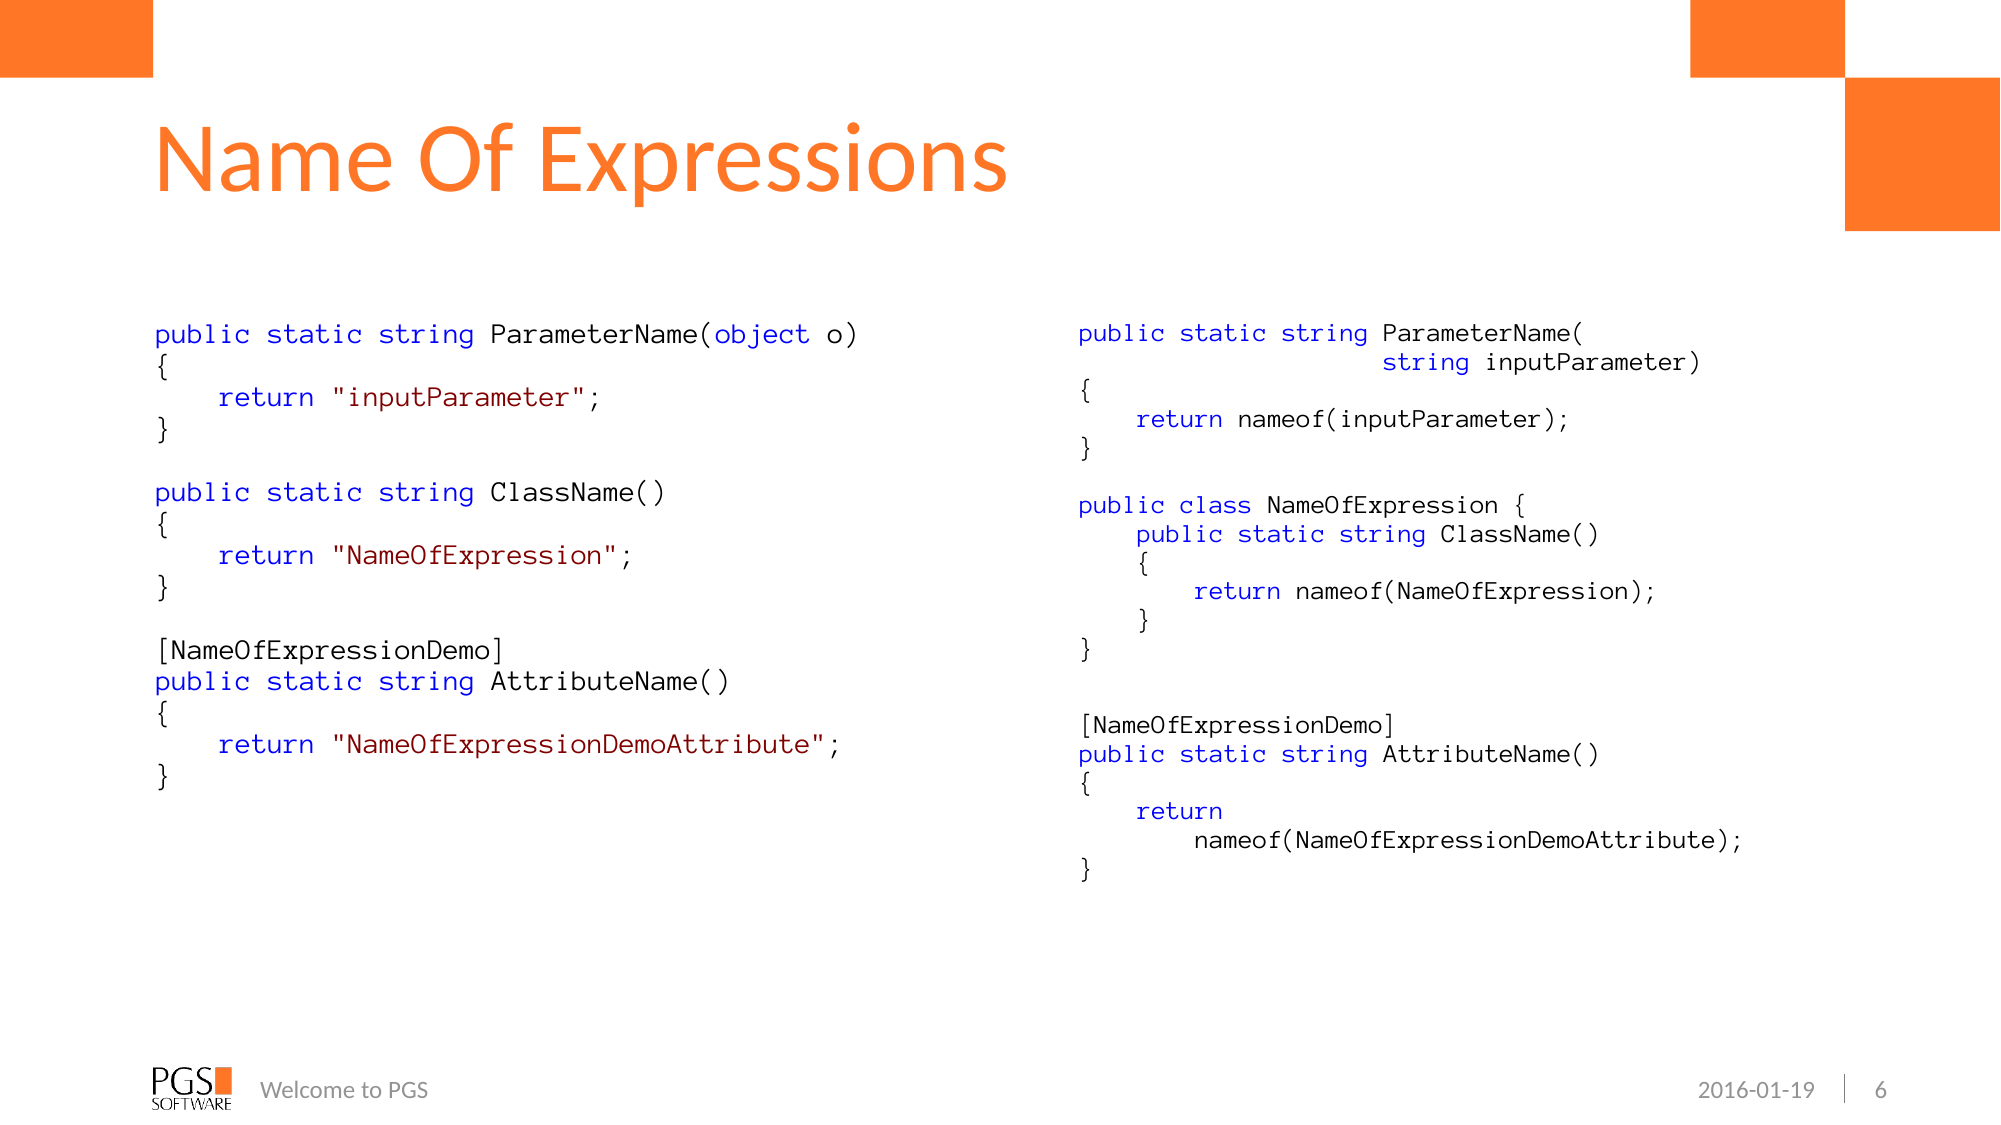

# Name Of Expressions
public static string ParameterName(object o)
{
    return "inputParameter";
}
public static string ClassName()
{
    return "NameOfExpression";
}
[NameOfExpressionDemo]
public static string AttributeName()
{
    return "NameOfExpressionDemoAttribute";
}

public static string ParameterName(
                     string inputParameter)
{
    return nameof(inputParameter);
}
public class NameOfExpression {
    public static string ClassName()
    {
        return nameof(NameOfExpression);
    }
}
[NameOfExpressionDemo]
public static string AttributeName()
{
    return
        nameof(NameOfExpressionDemoAttribute);
}

Welcome to PGS
2016-01-19
6